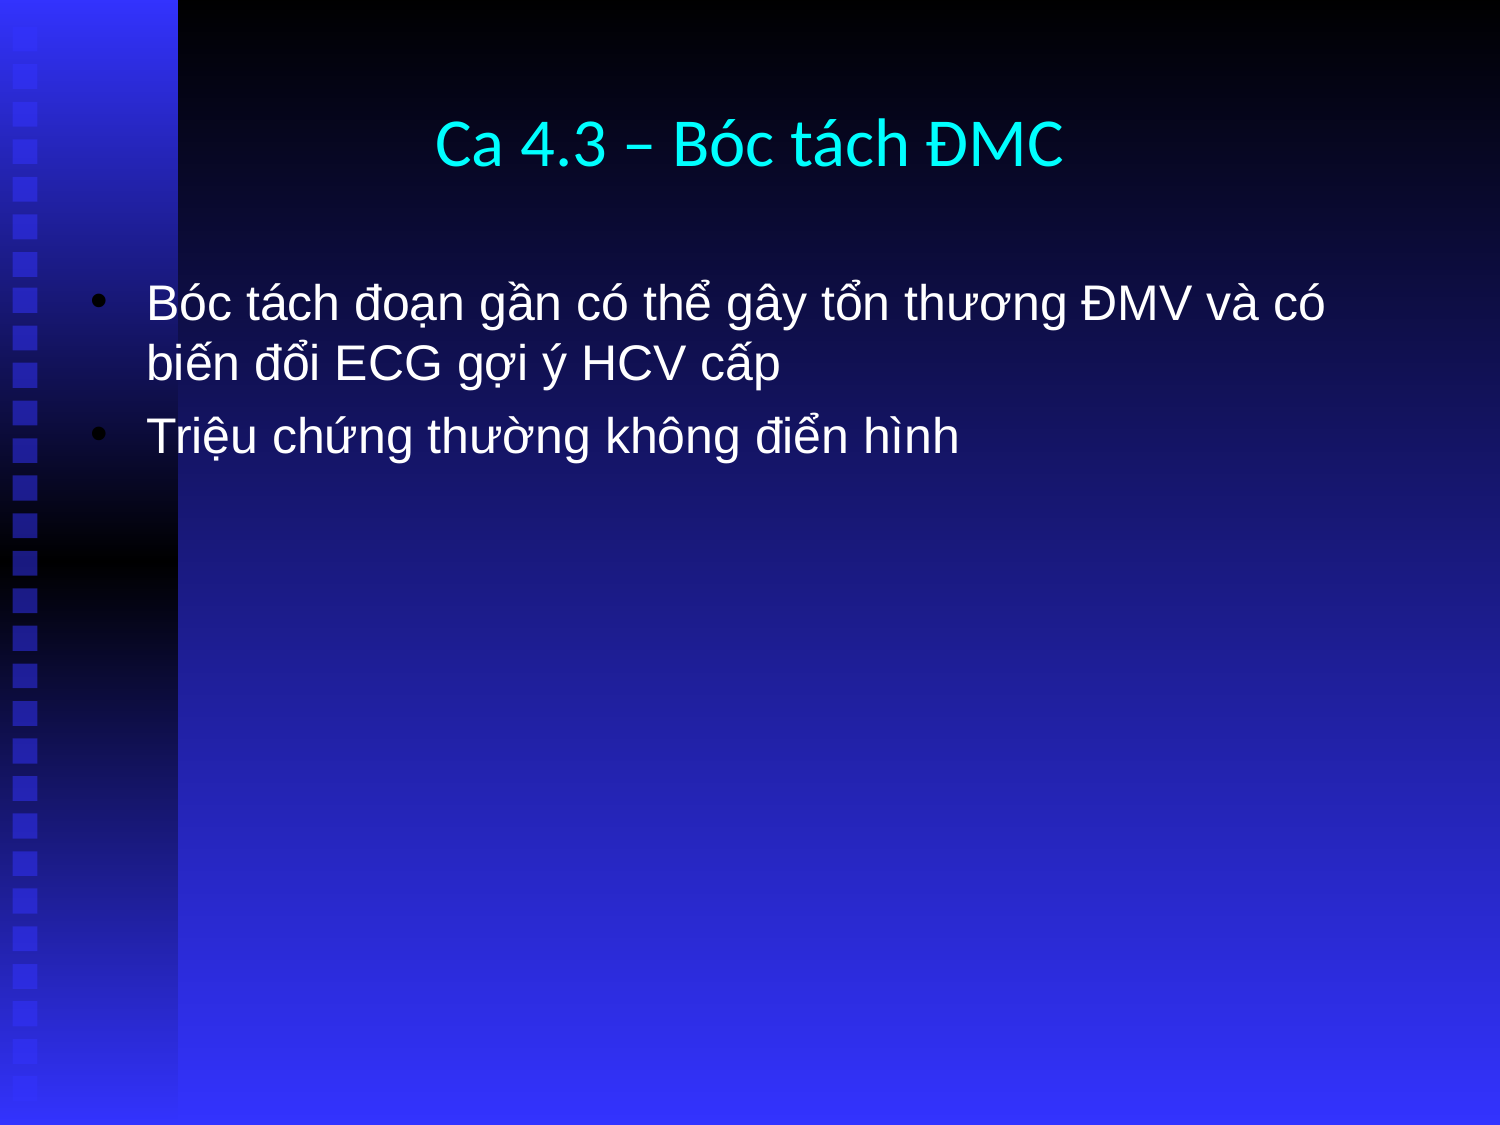

# Ca 4.3 – Bóc tách ĐMC
Bóc tách đoạn gần có thể gây tổn thương ĐMV và có biến đổi ECG gợi ý HCV cấp
Triệu chứng thường không điển hình